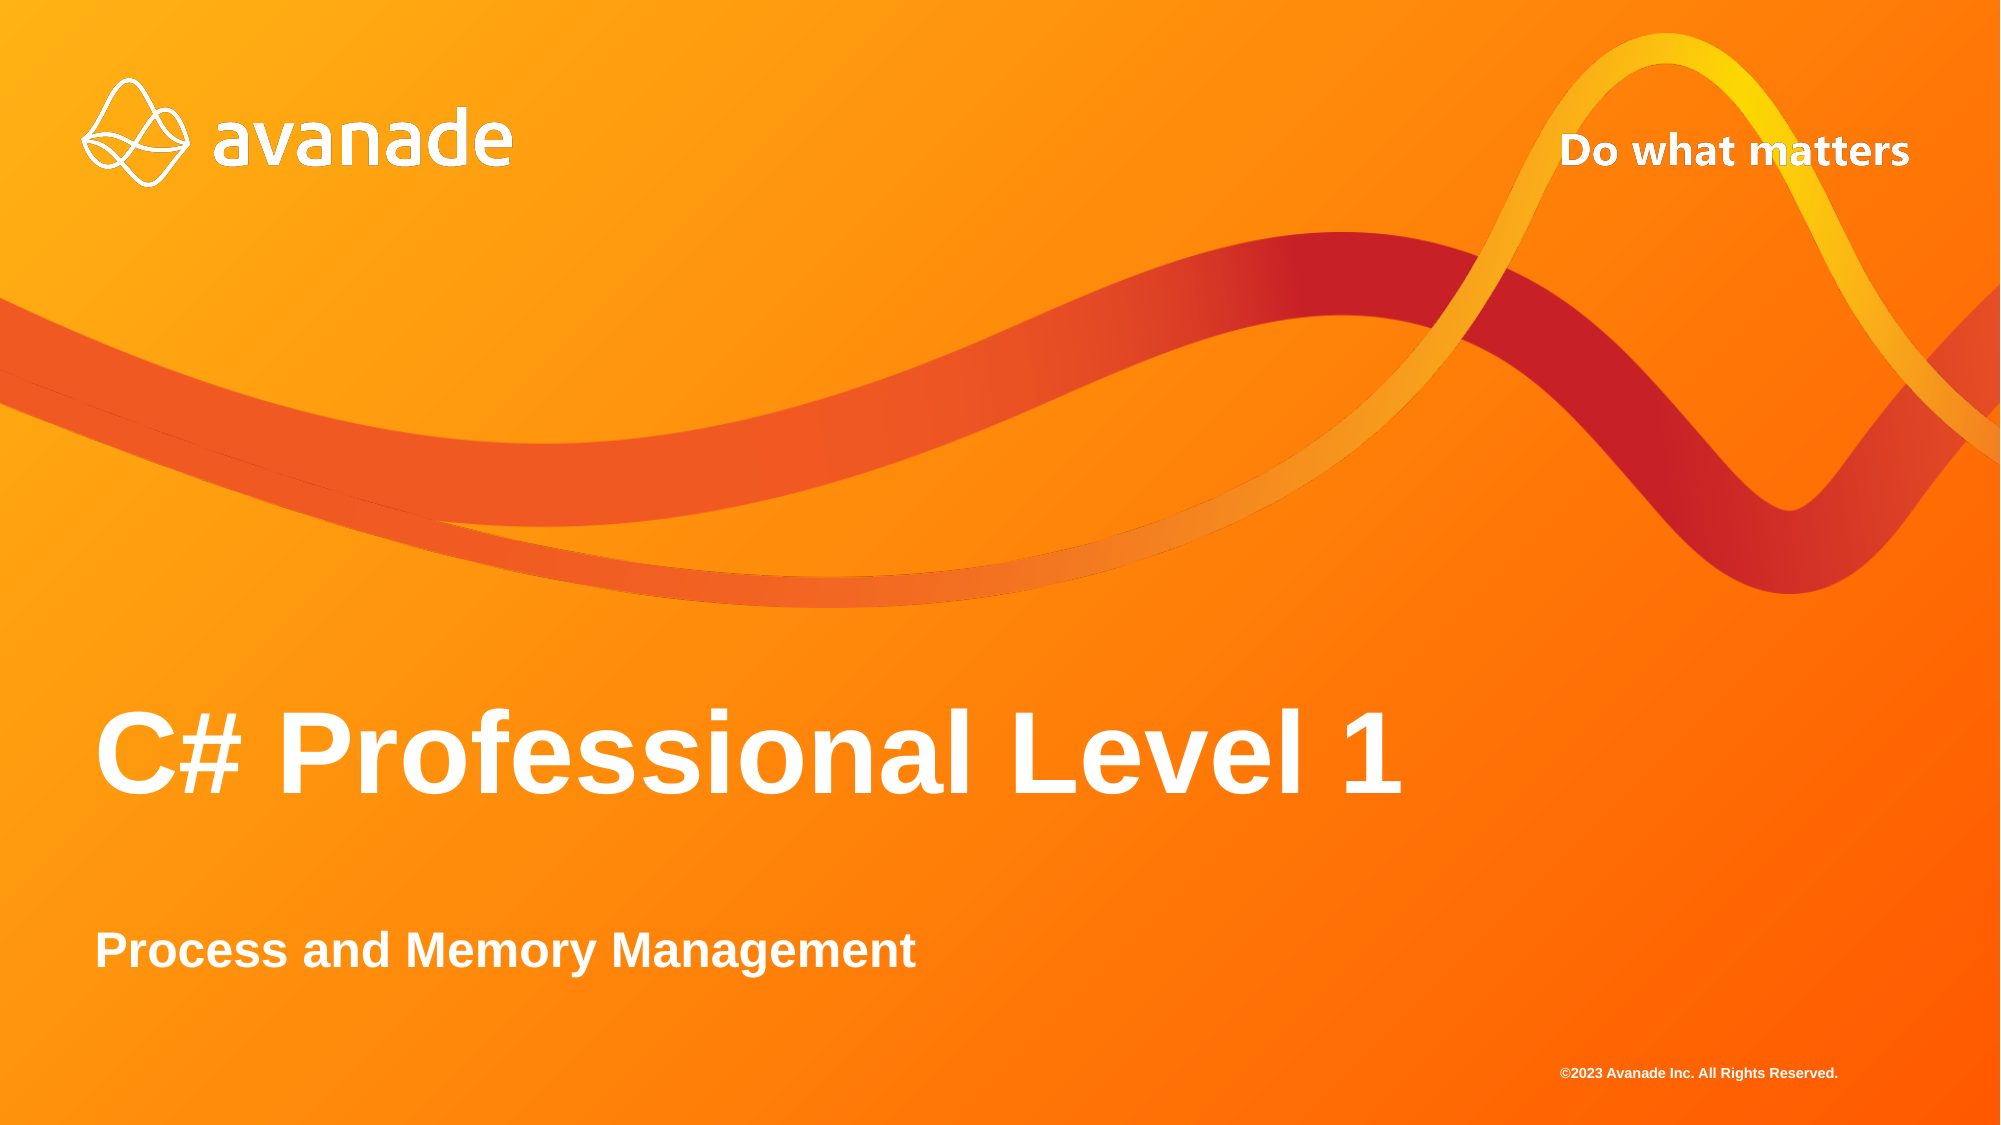

# C# Professional Level 1​
Process and Memory Management